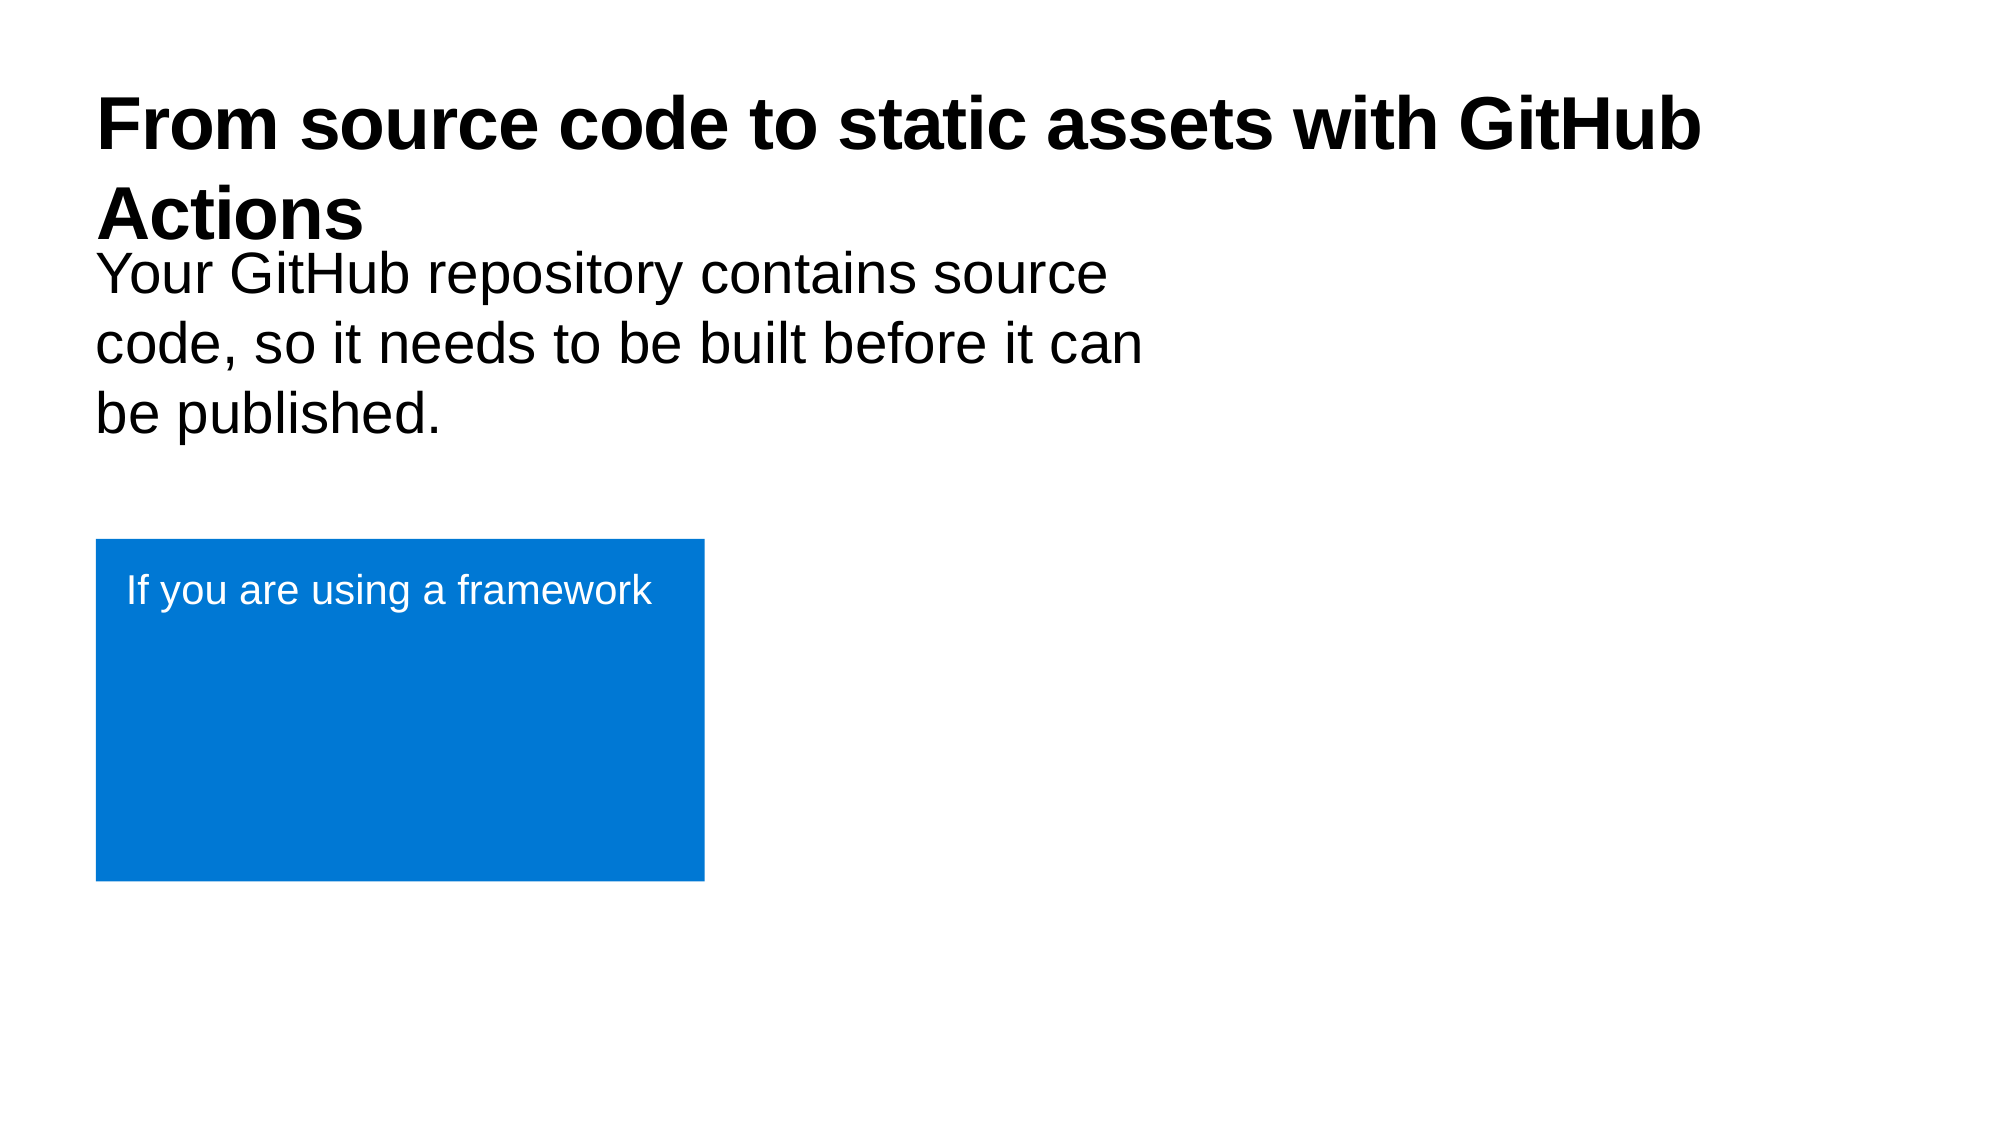

# From source code to static assets with GitHub Actions
Your GitHub repository contains source code, so it needs to be built before it can be published.
If you are using a framework